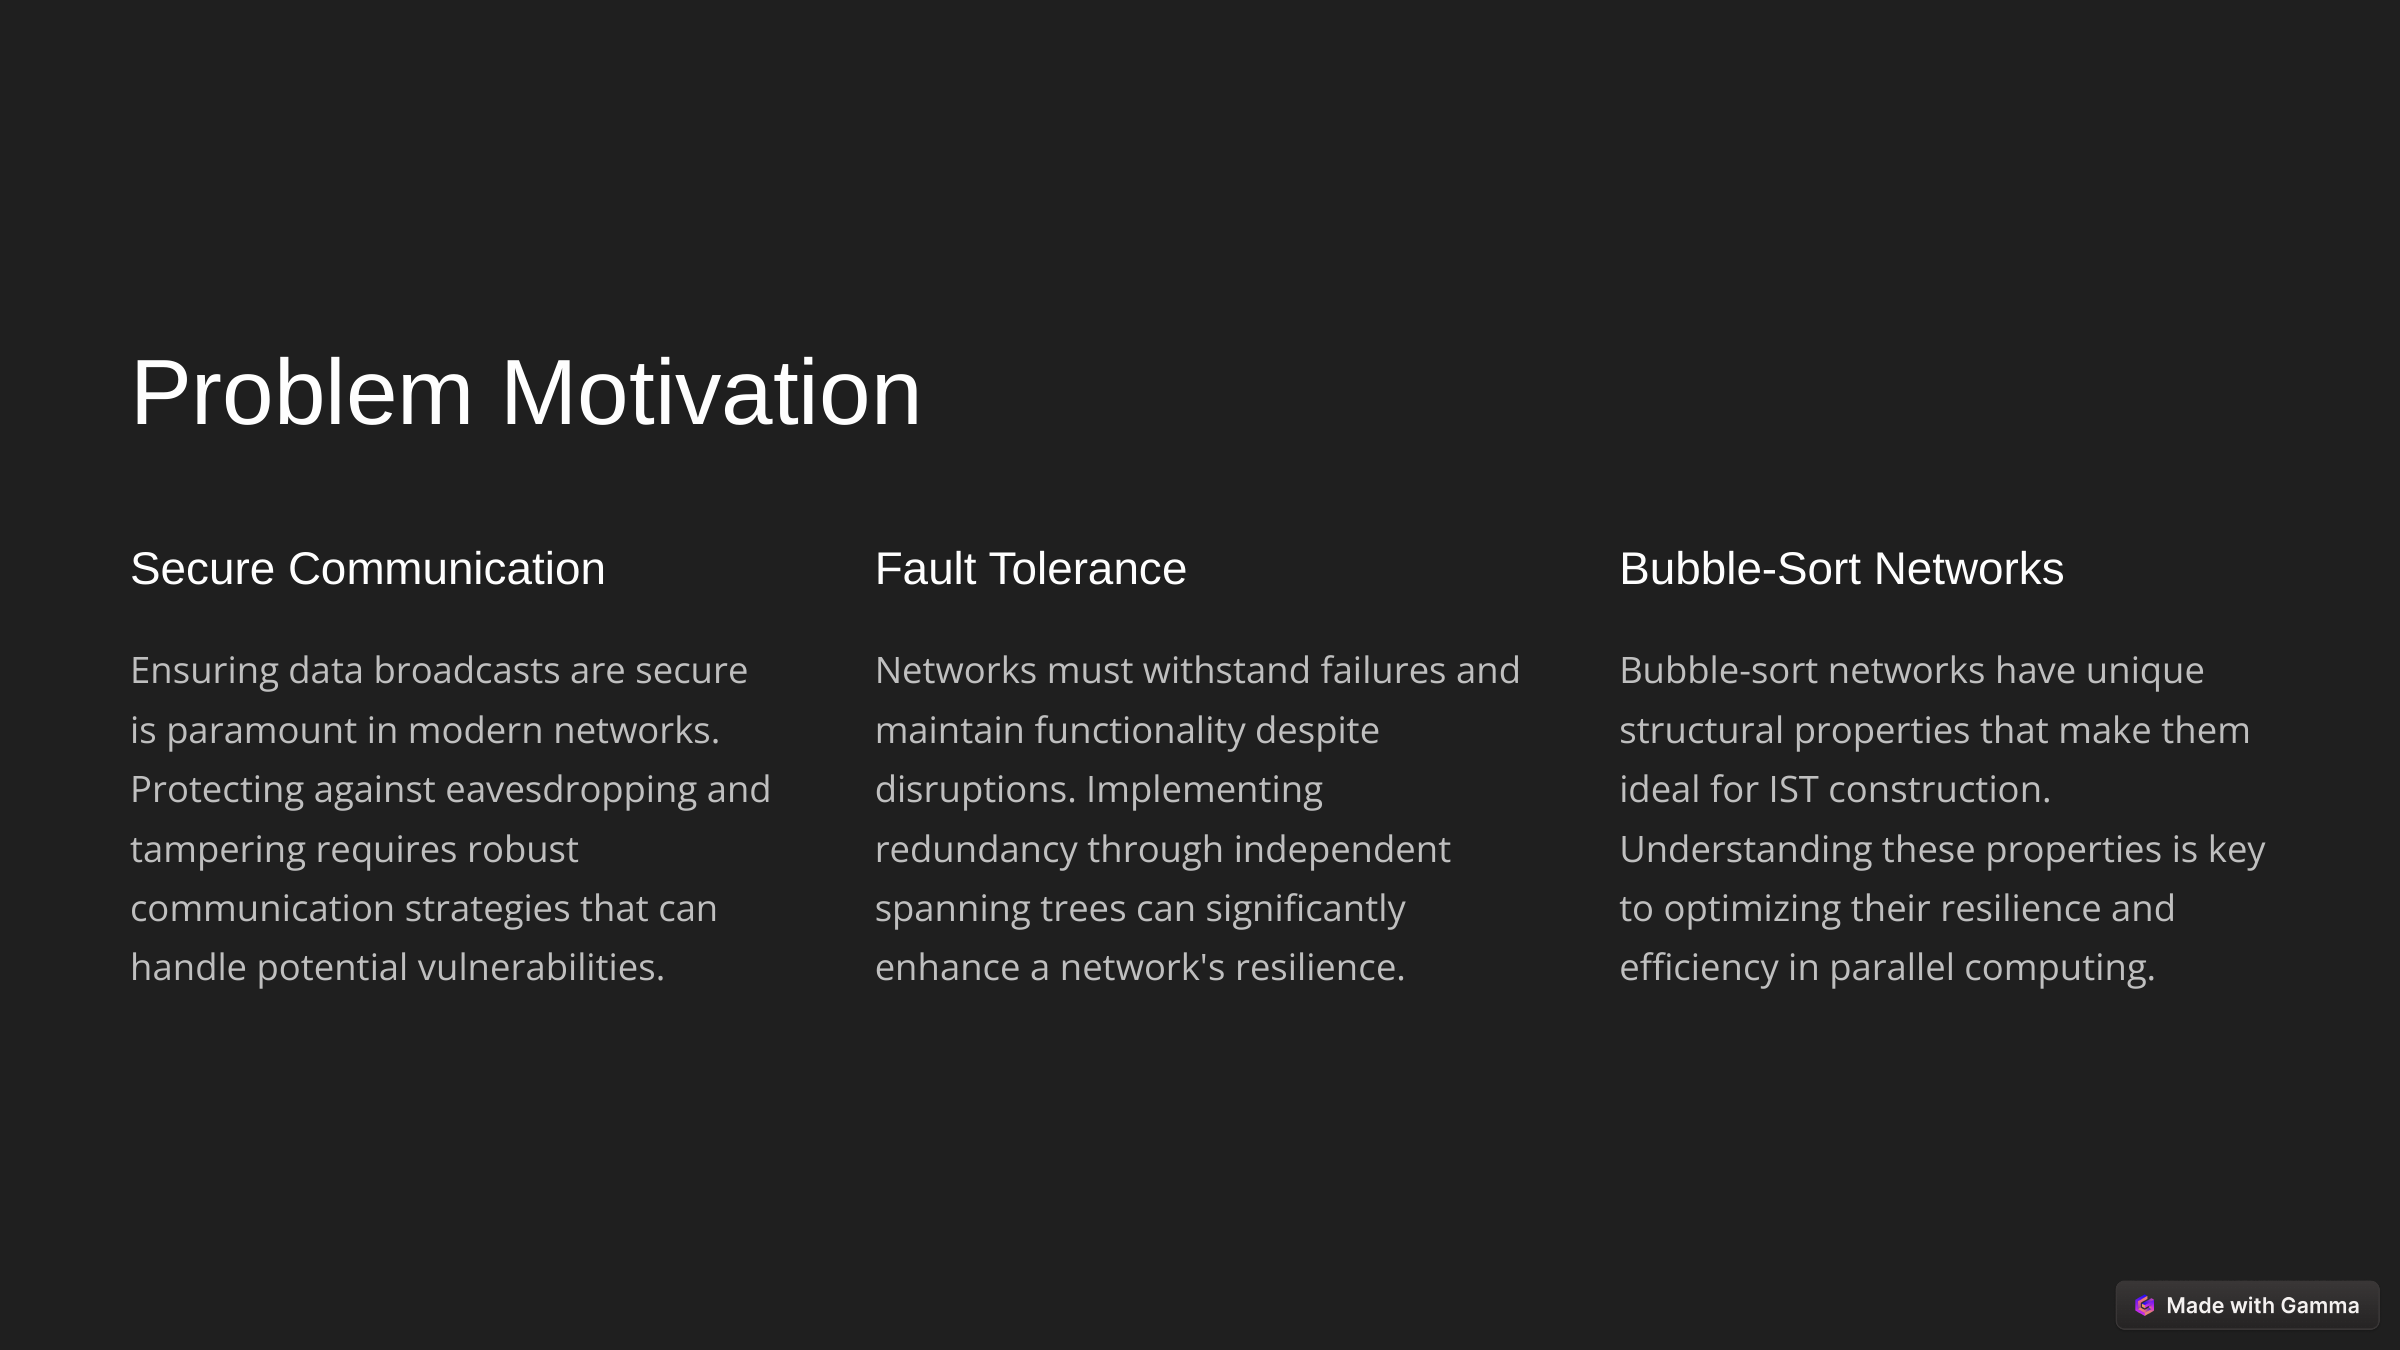

Problem Motivation
Secure Communication
Fault Tolerance
Bubble-Sort Networks
Ensuring data broadcasts are secure is paramount in modern networks. Protecting against eavesdropping and tampering requires robust communication strategies that can handle potential vulnerabilities.
Networks must withstand failures and maintain functionality despite disruptions. Implementing redundancy through independent spanning trees can significantly enhance a network's resilience.
Bubble-sort networks have unique structural properties that make them ideal for IST construction. Understanding these properties is key to optimizing their resilience and efficiency in parallel computing.